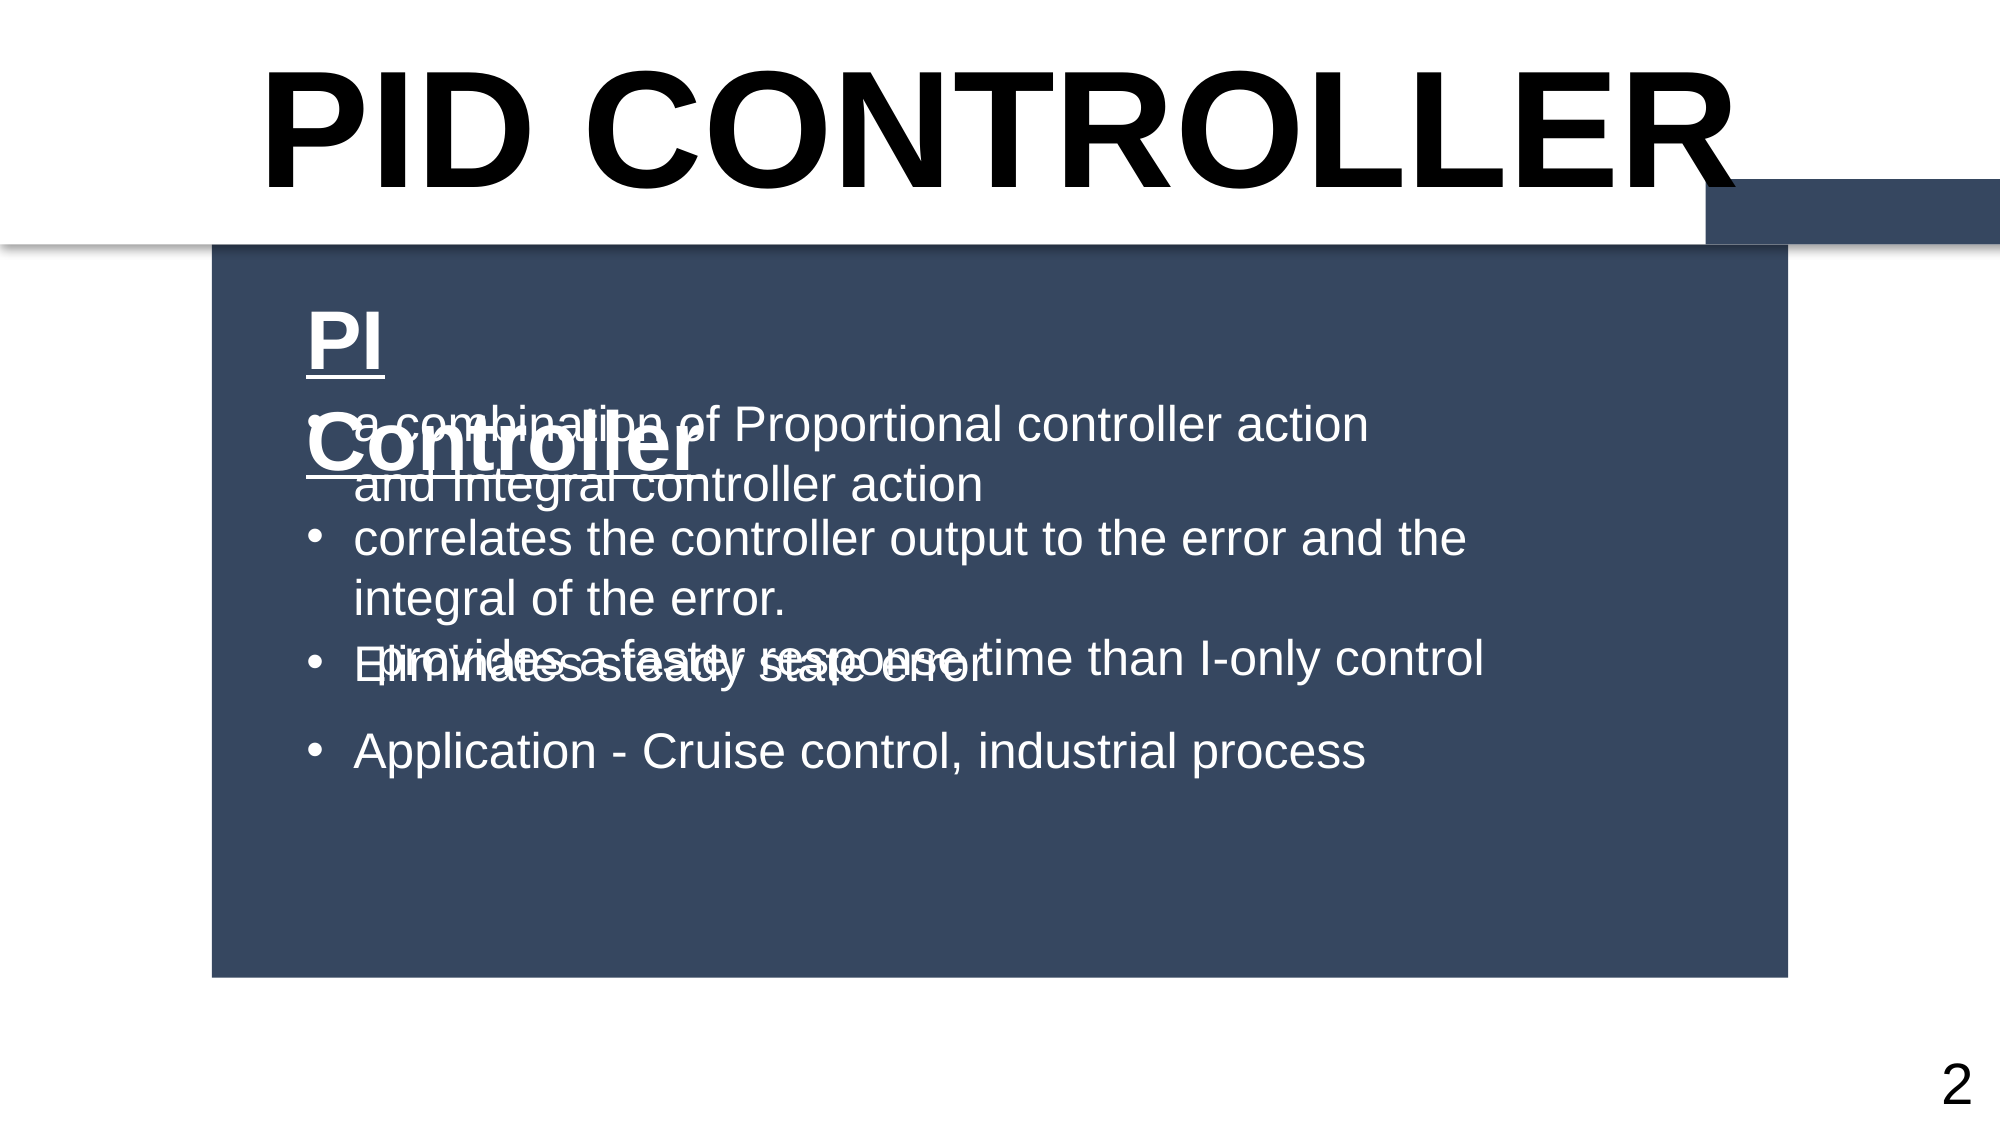

PID CONTROLLER

PI Controller
a combination of Proportional controller action and Integral controller action
correlates the controller output to the error and the integral of the error.
     provides a faster response time than I-only control
Eliminates steady state error
Application - Cruise control, industrial process
24